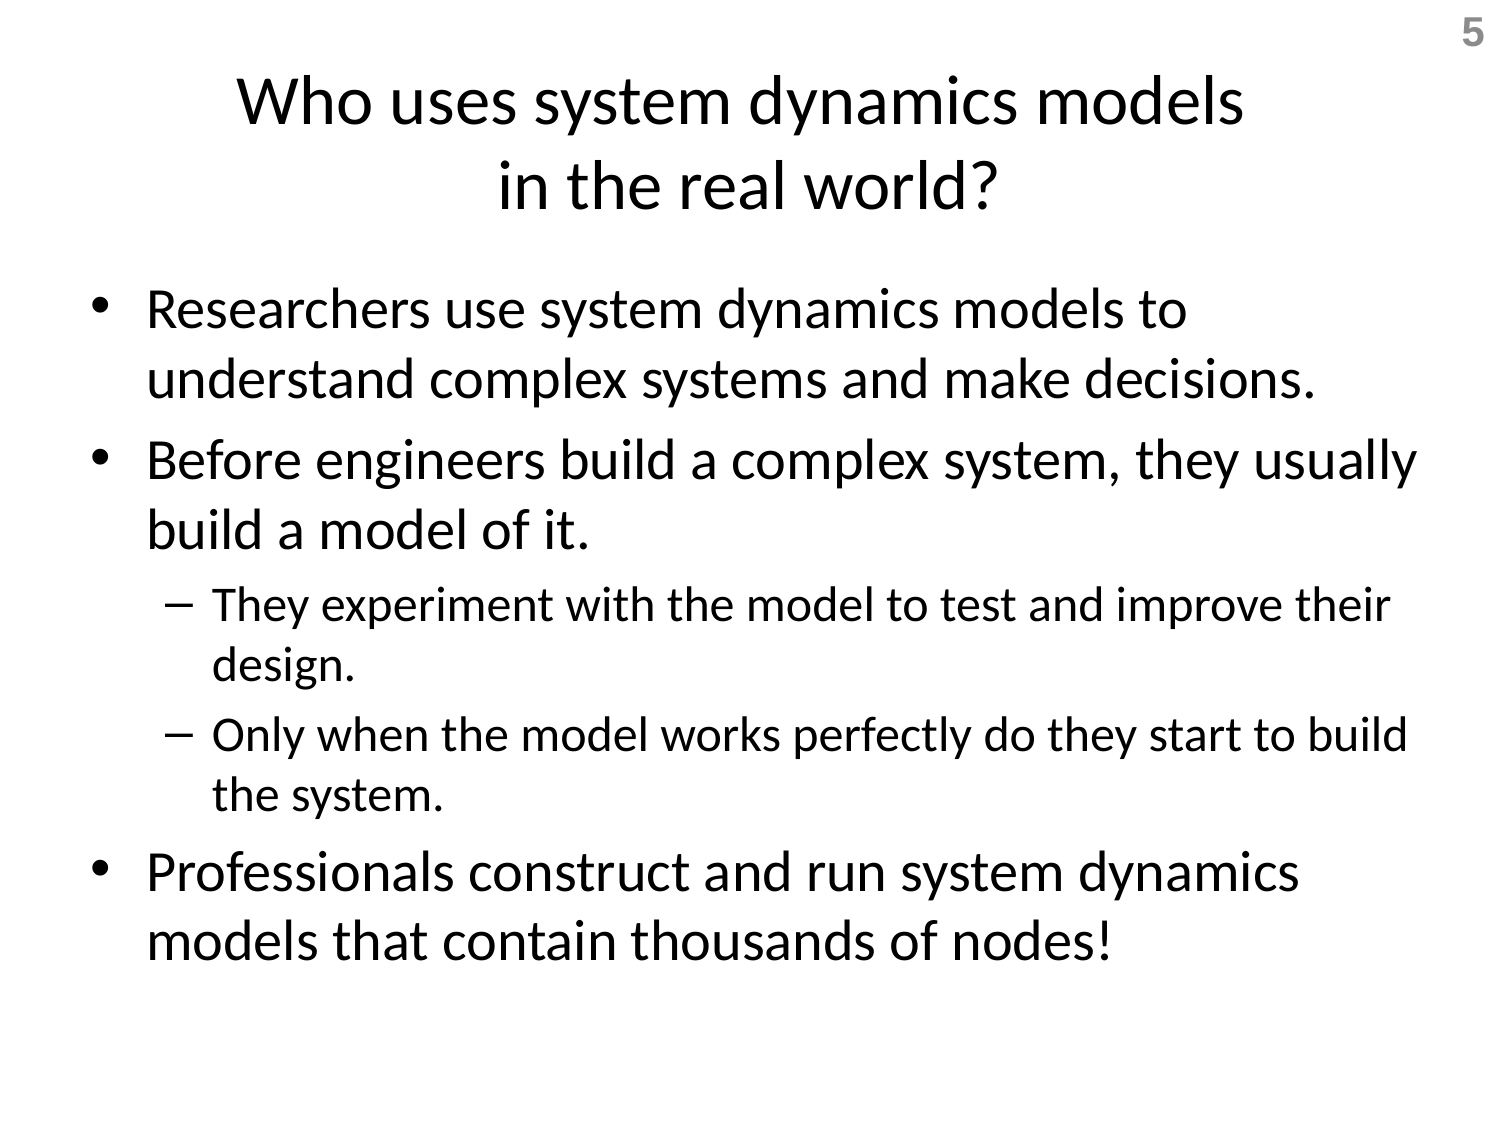

5
# Who uses system dynamics models in the real world?
Researchers use system dynamics models to understand complex systems and make decisions.
Before engineers build a complex system, they usually build a model of it.
They experiment with the model to test and improve their design.
Only when the model works perfectly do they start to build the system.
Professionals construct and run system dynamics models that contain thousands of nodes!